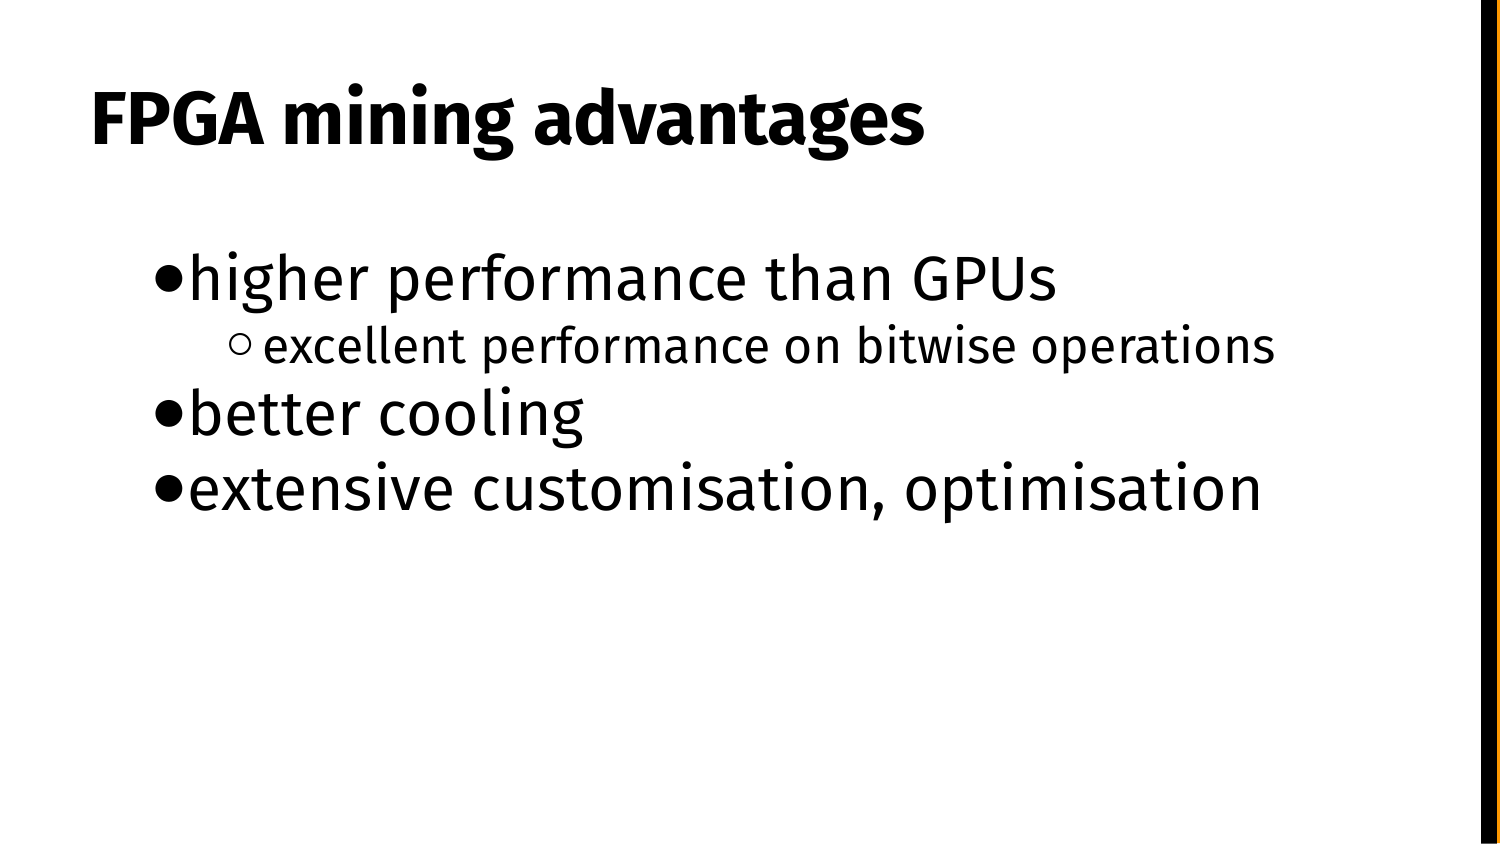

# FPGA mining advantages
higher performance than GPUs
excellent performance on bitwise operations
better cooling
extensive customisation, optimisation